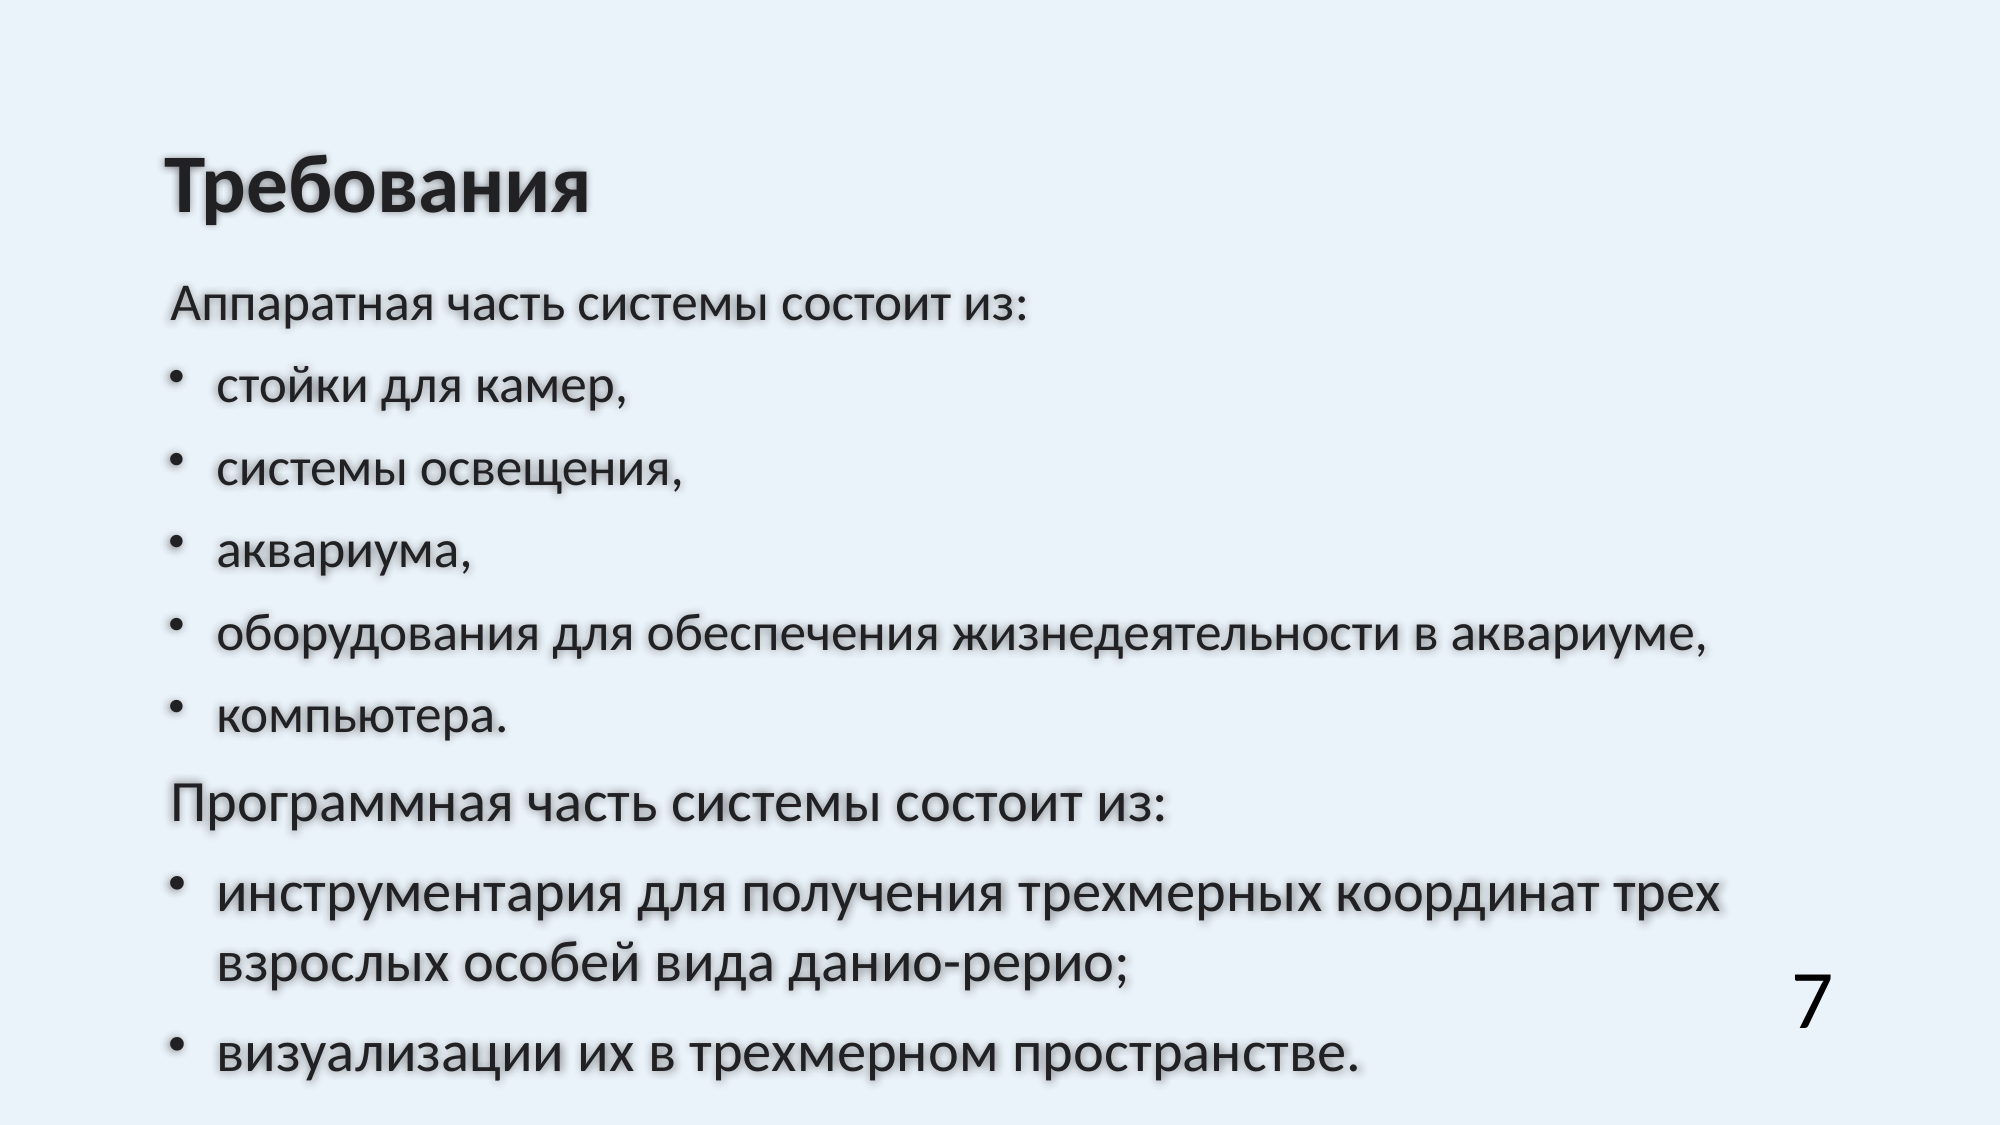

# Требования
Аппаратная часть системы состоит из:
стойки для камер,
системы освещения,
аквариума,
оборудования для обеспечения жизнедеятельности в аквариуме,
компьютера.
Программная часть системы состоит из:
инструментария для получения трехмерных координат трех взрослых особей вида данио-рерио;
визуализации их в трехмерном пространстве.
7